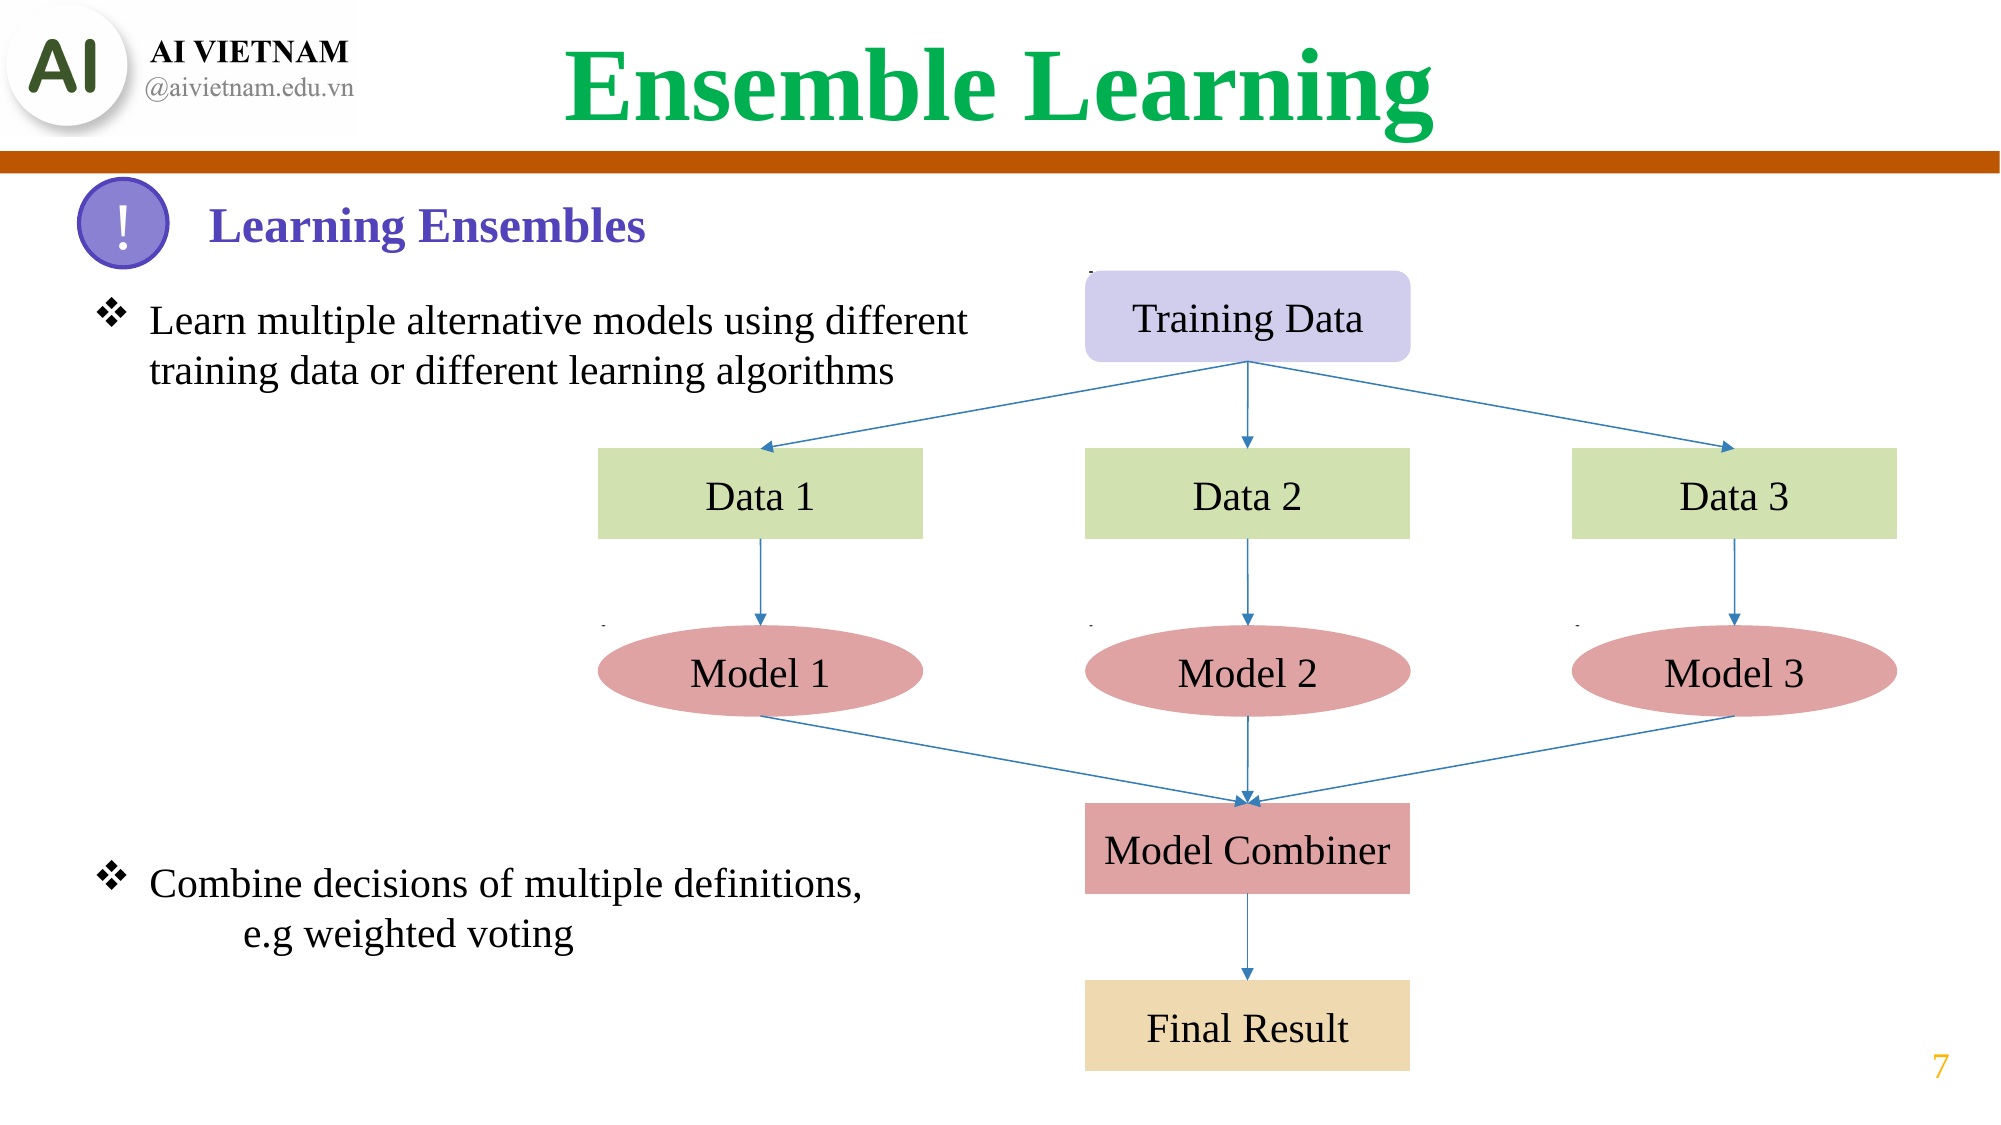

Ensemble Learning

Learning Ensembles
!
Training Data
Learn multiple alternative models using different training data or different learning algorithms
Data 3
Data 1
Data 2
Model 1
Model 3
Model 2
Model Combiner
Combine decisions of multiple definitions,
	e.g weighted voting
Final Result
7